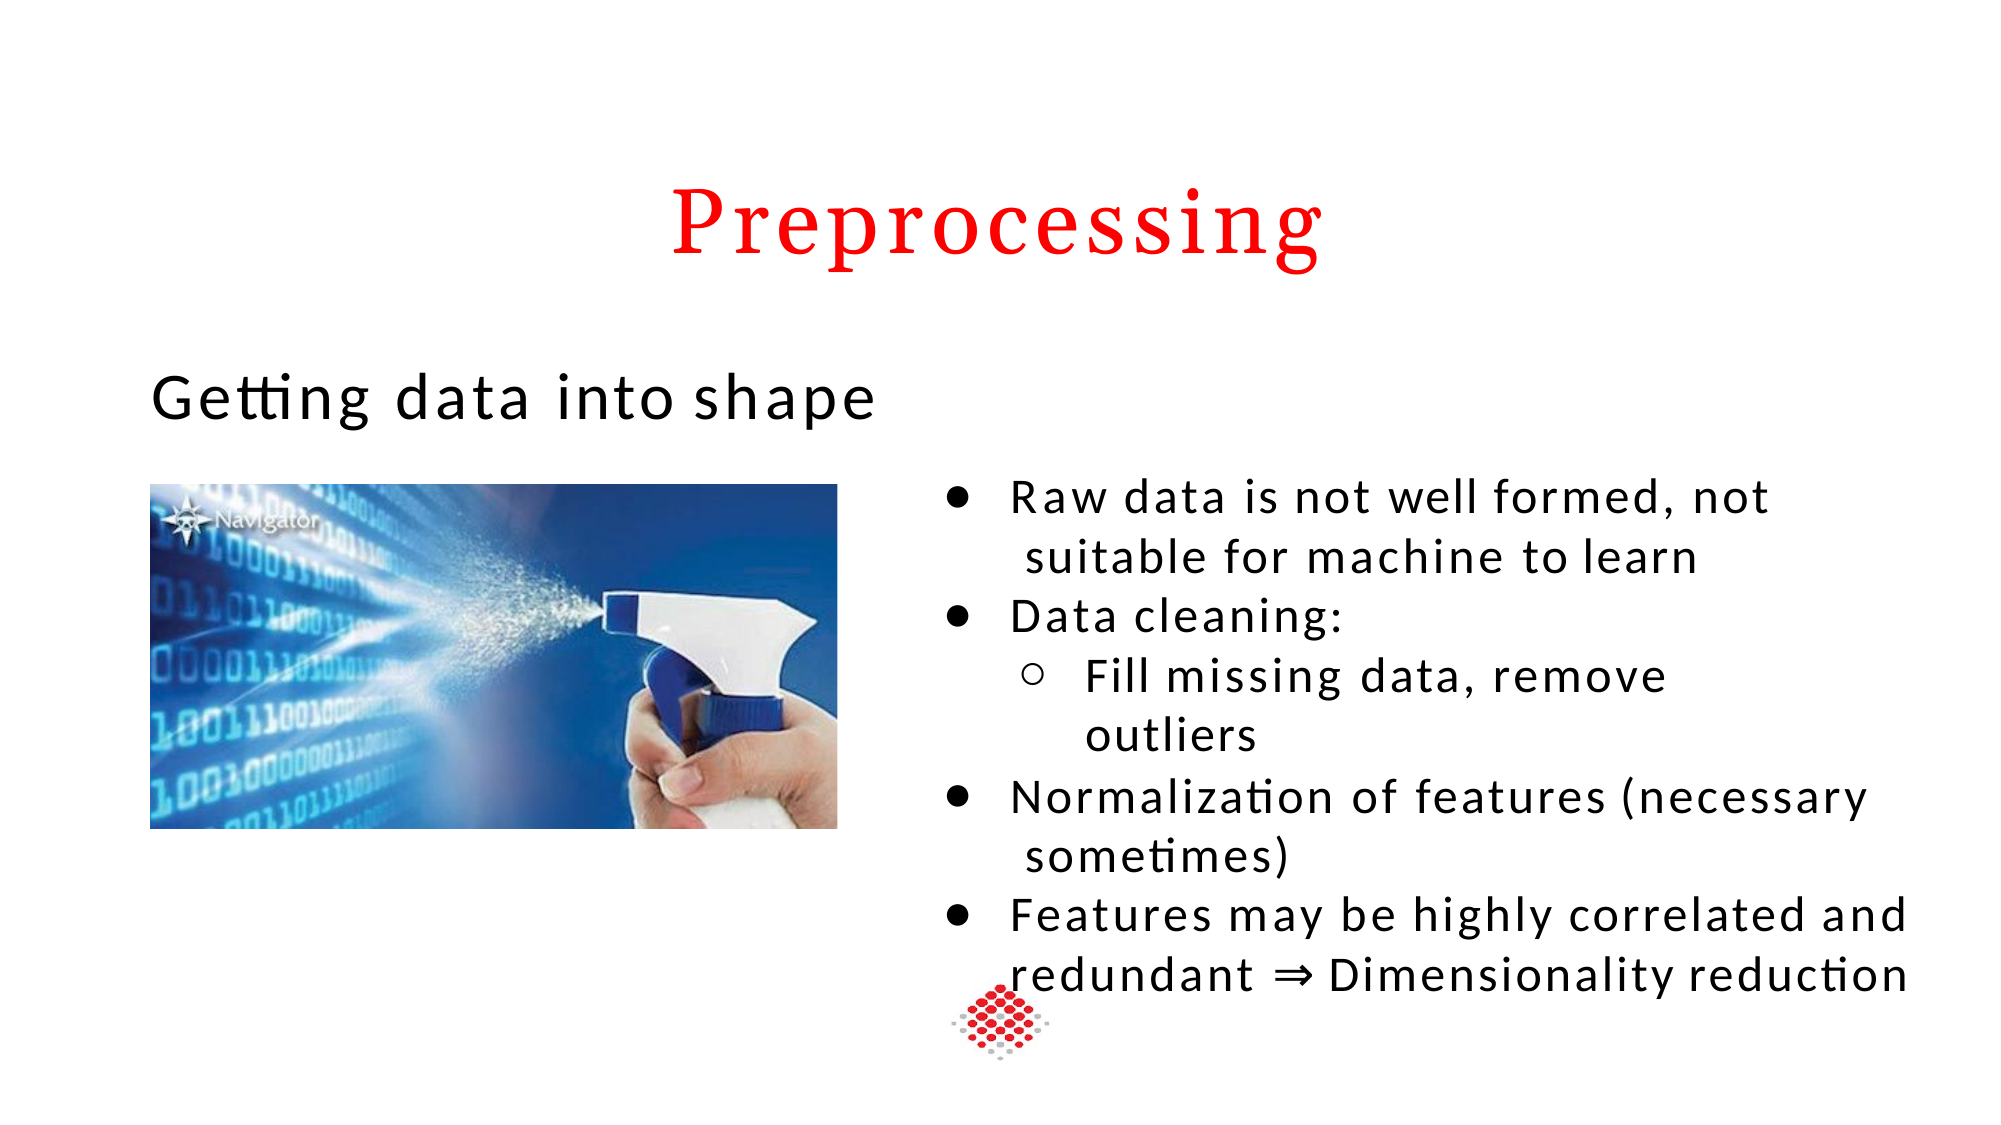

# Preprocessing
Getting data into shape
Raw data is not well formed, not  suitable for machine to learn
Data cleaning:
Fill missing data, remove outliers
Normalization of features (necessary  sometimes)
Features may be highly correlated and  redundant ⇒ Dimensionality reduction